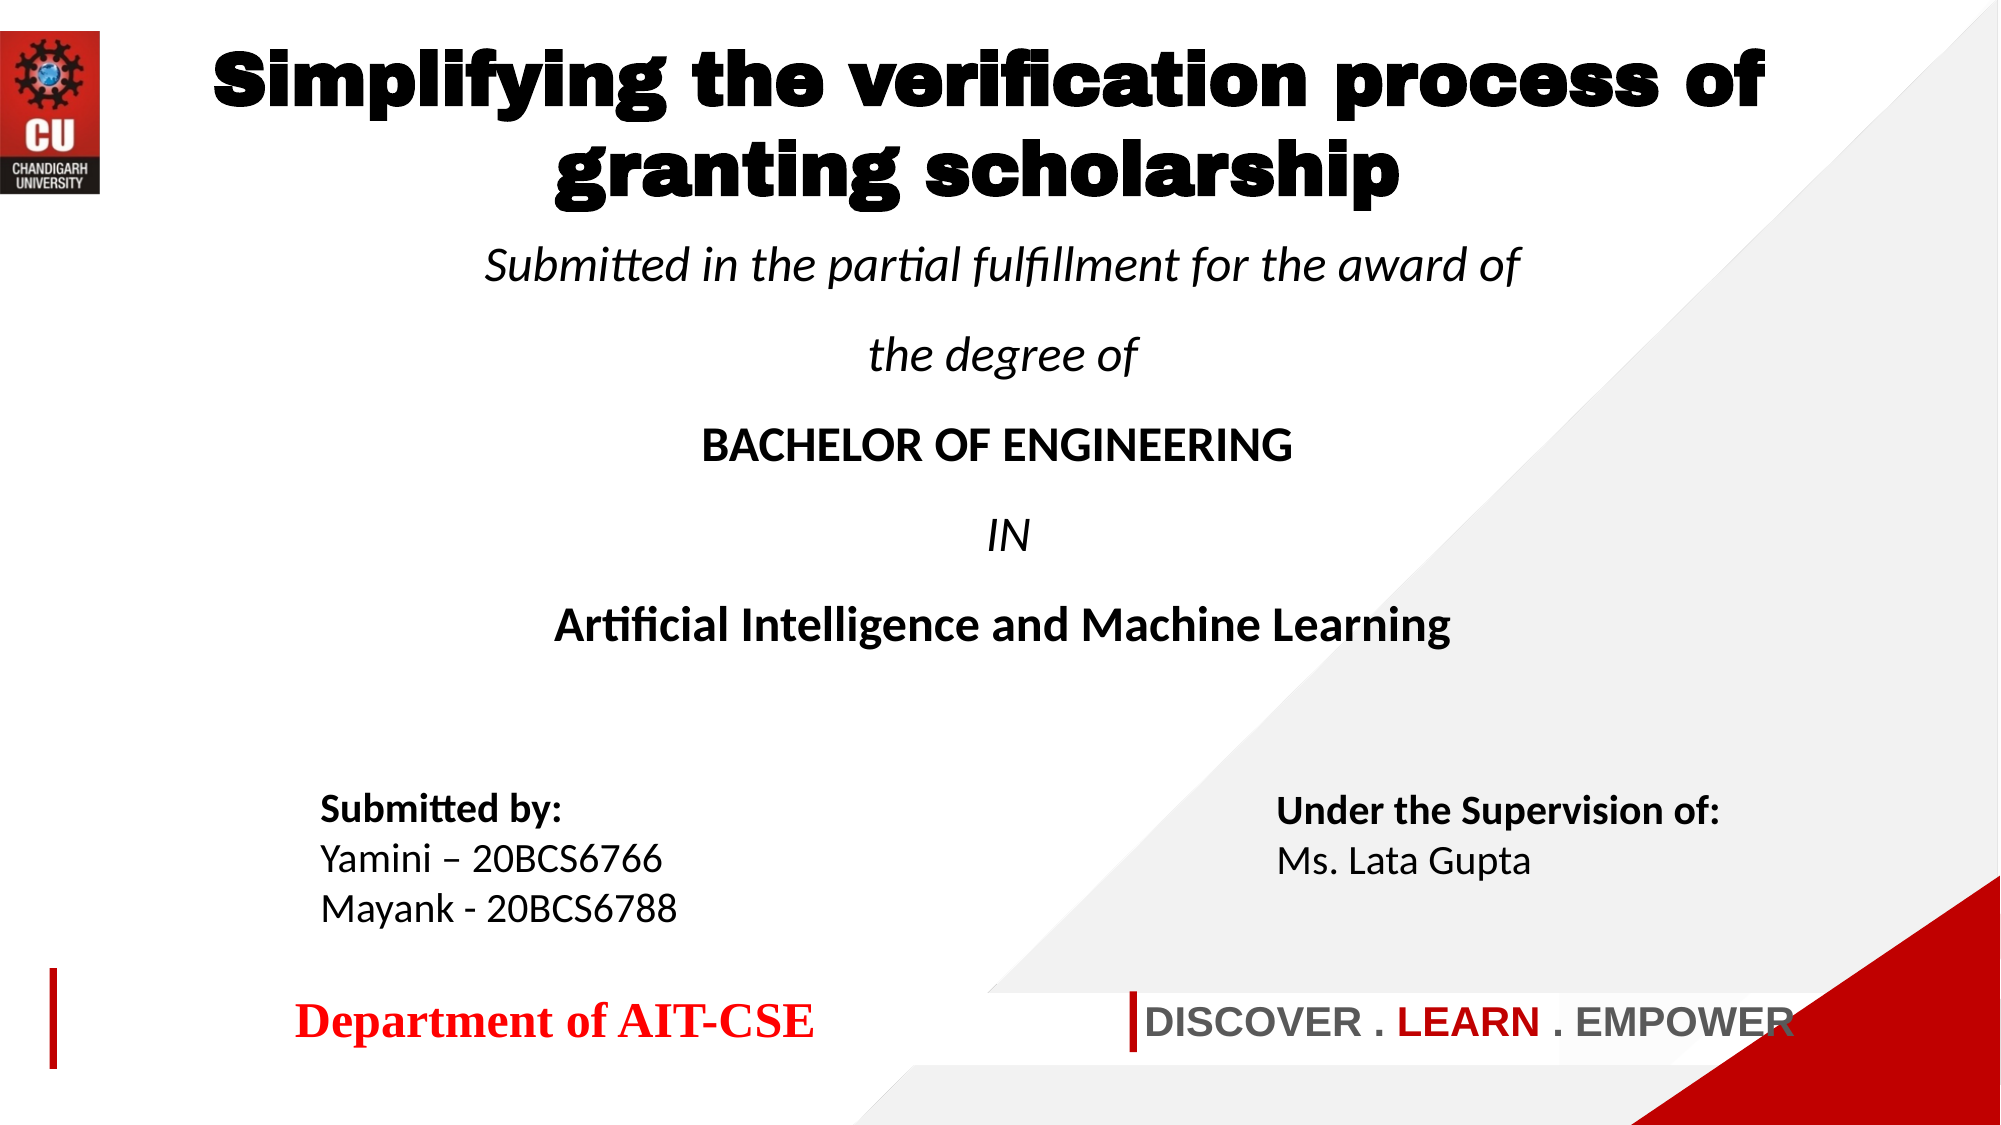

Simplifying the verification process of granting scholarship
Submitted in the partial fulfillment for the award of the degree of
BACHELOR OF ENGINEERING
 IN
Artificial Intelligence and Machine Learning

Submitted by:
Yamini – 20BCS6766
Mayank - 20BCS6788

Under the Supervision of:
Ms. Lata Gupta

Department of AIT-CSE
DISCOVER . LEARN . EMPOWER

1